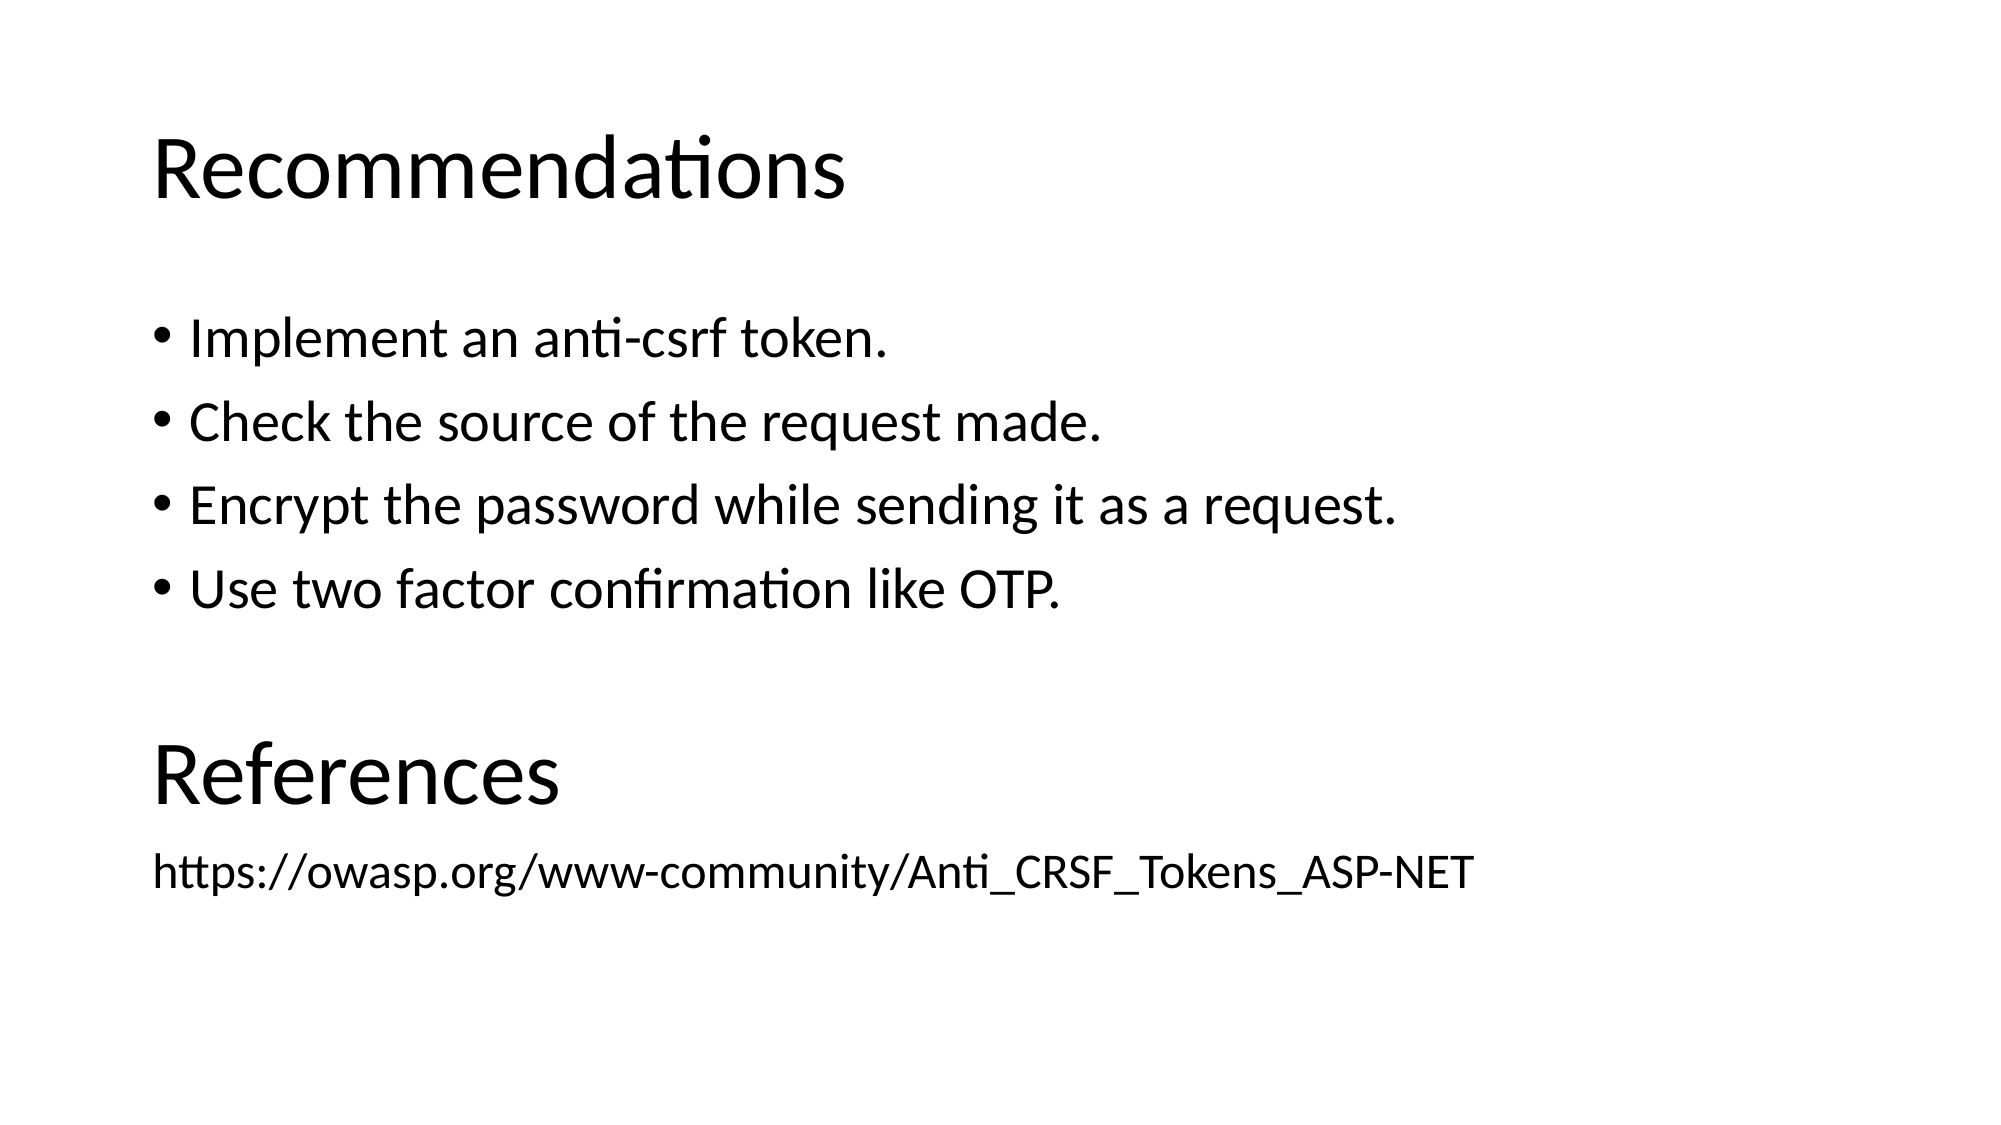

# Recommendations
Implement an anti-csrf token.
Check the source of the request made.
Encrypt the password while sending it as a request.
Use two factor confirmation like OTP.

References
https://owasp.org/www-community/Anti_CRSF_Tokens_ASP-NET